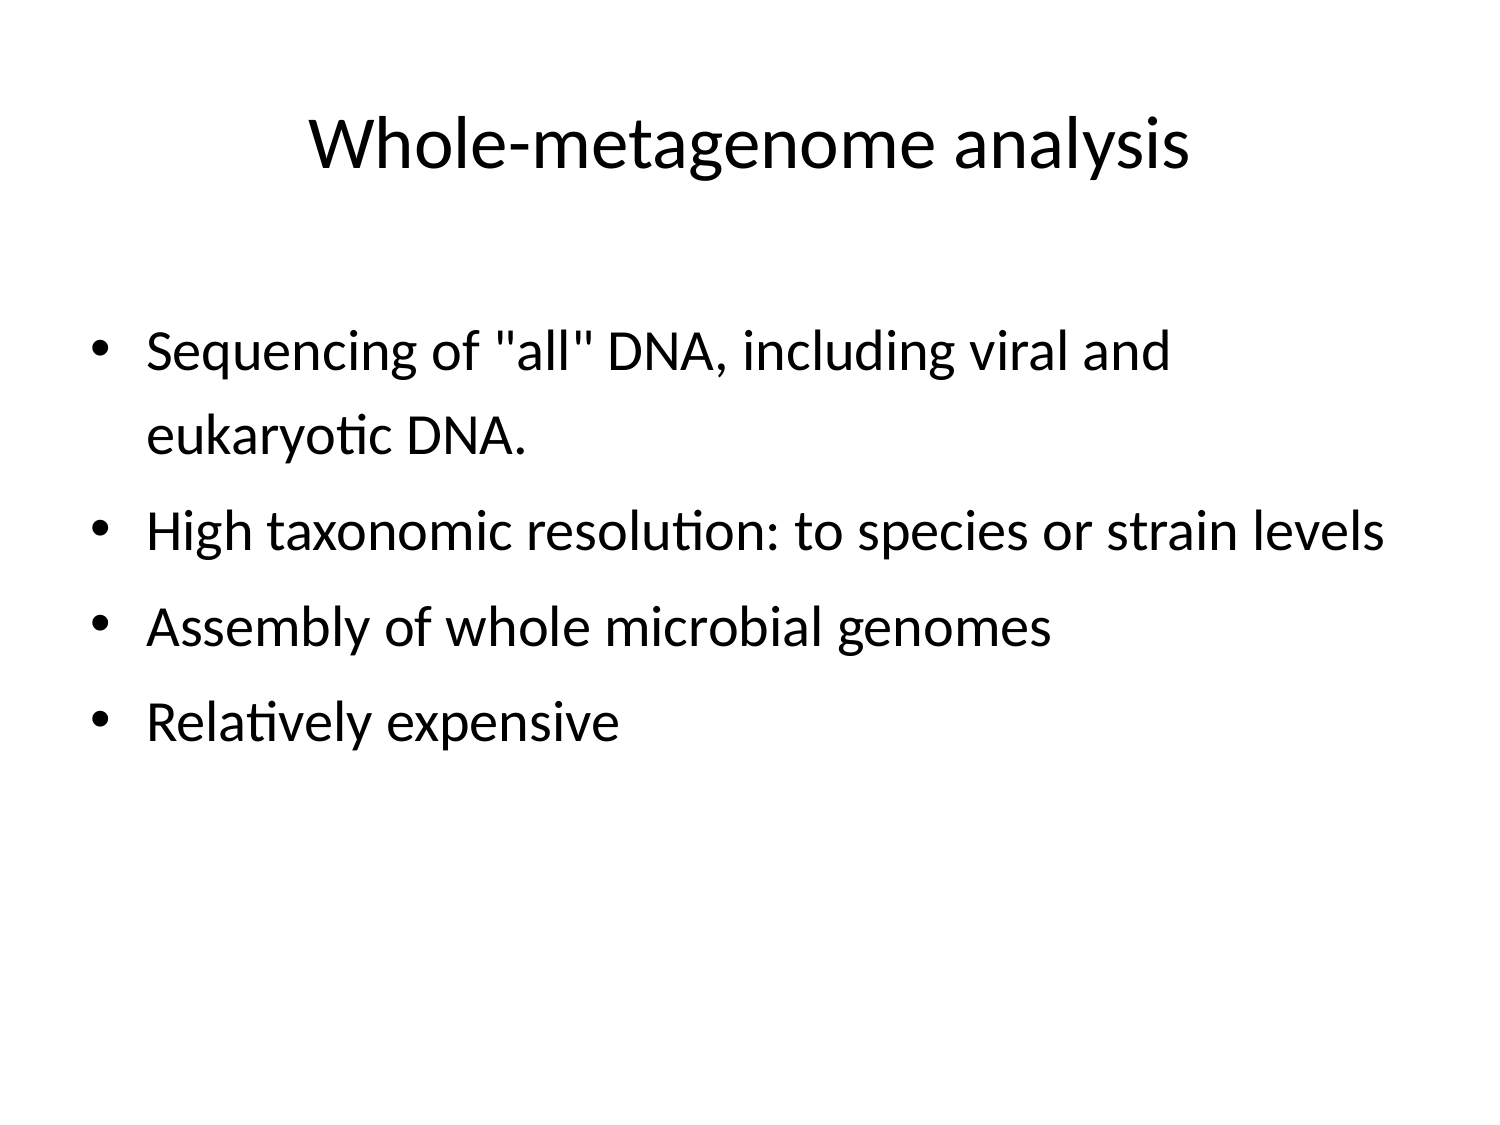

# Whole-metagenome analysis
Sequencing of "all" DNA, including viral and eukaryotic DNA.
High taxonomic resolution: to species or strain levels
Assembly of whole microbial genomes
Relatively expensive